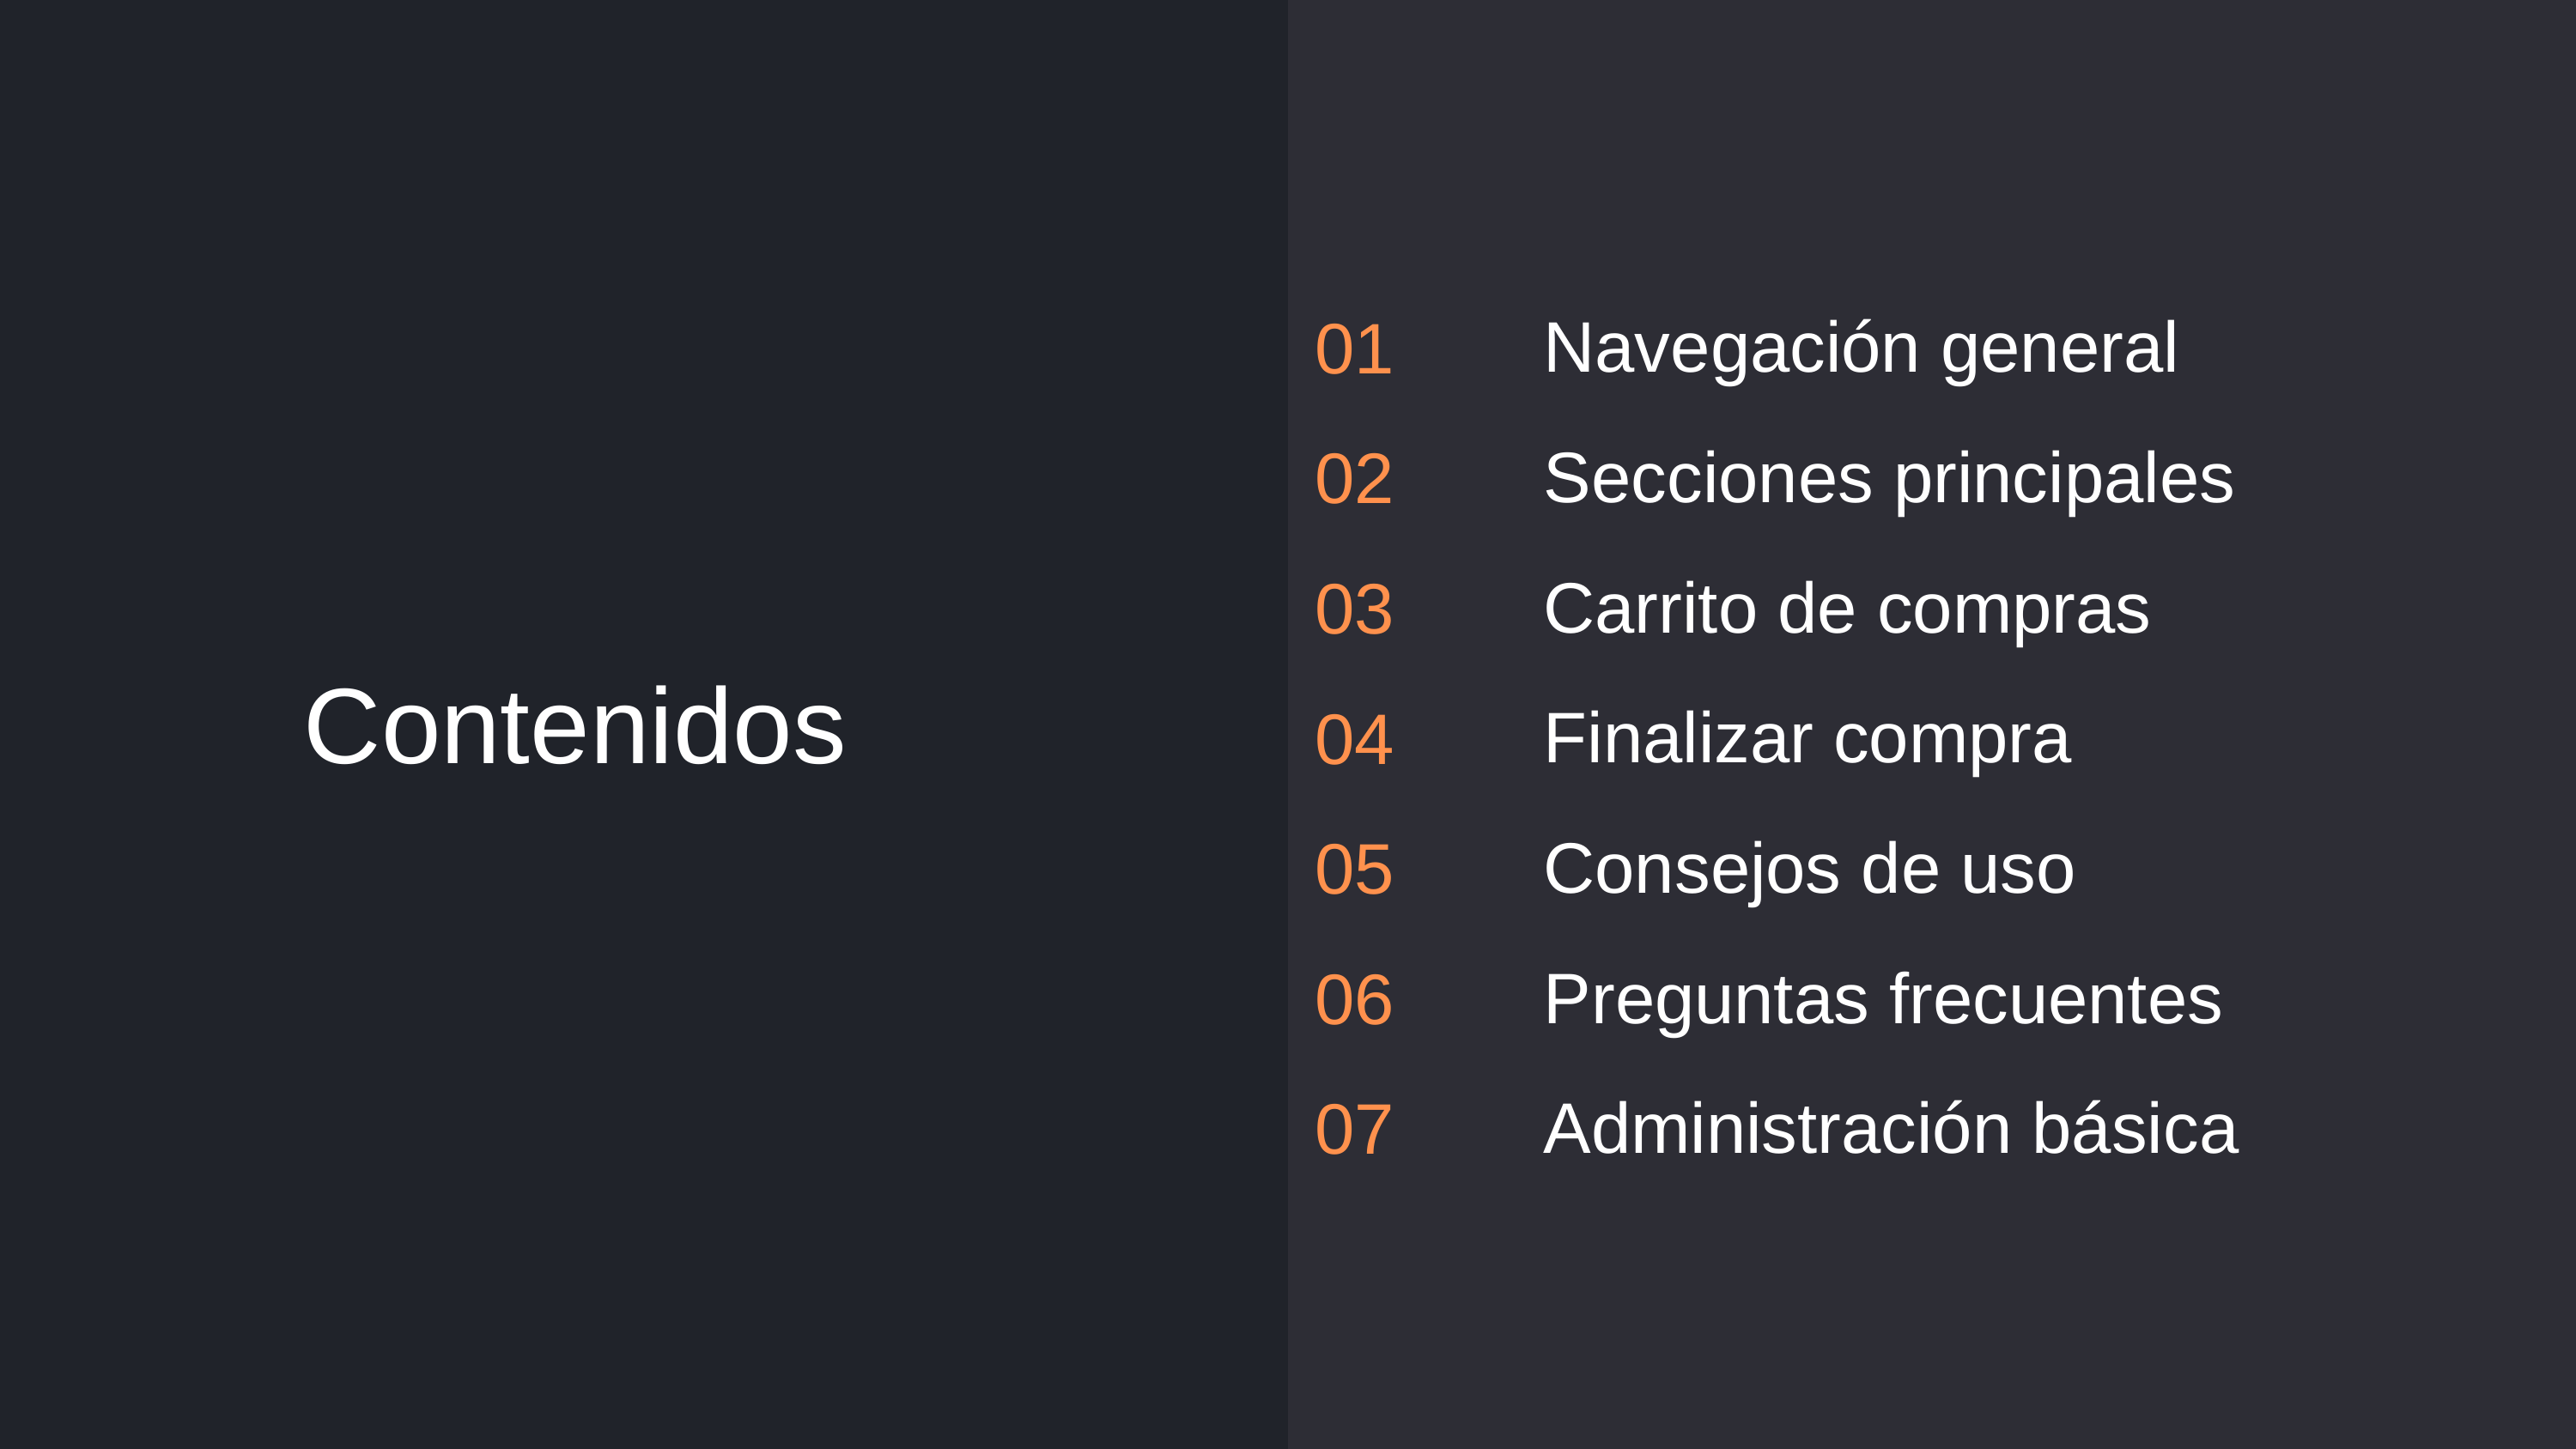

Navegación general
Secciones principales
Carrito de compras
Finalizar compra
Consejos de uso
Preguntas frecuentes
Administración básica

01
02
03
04
05
06
07
Contenidos